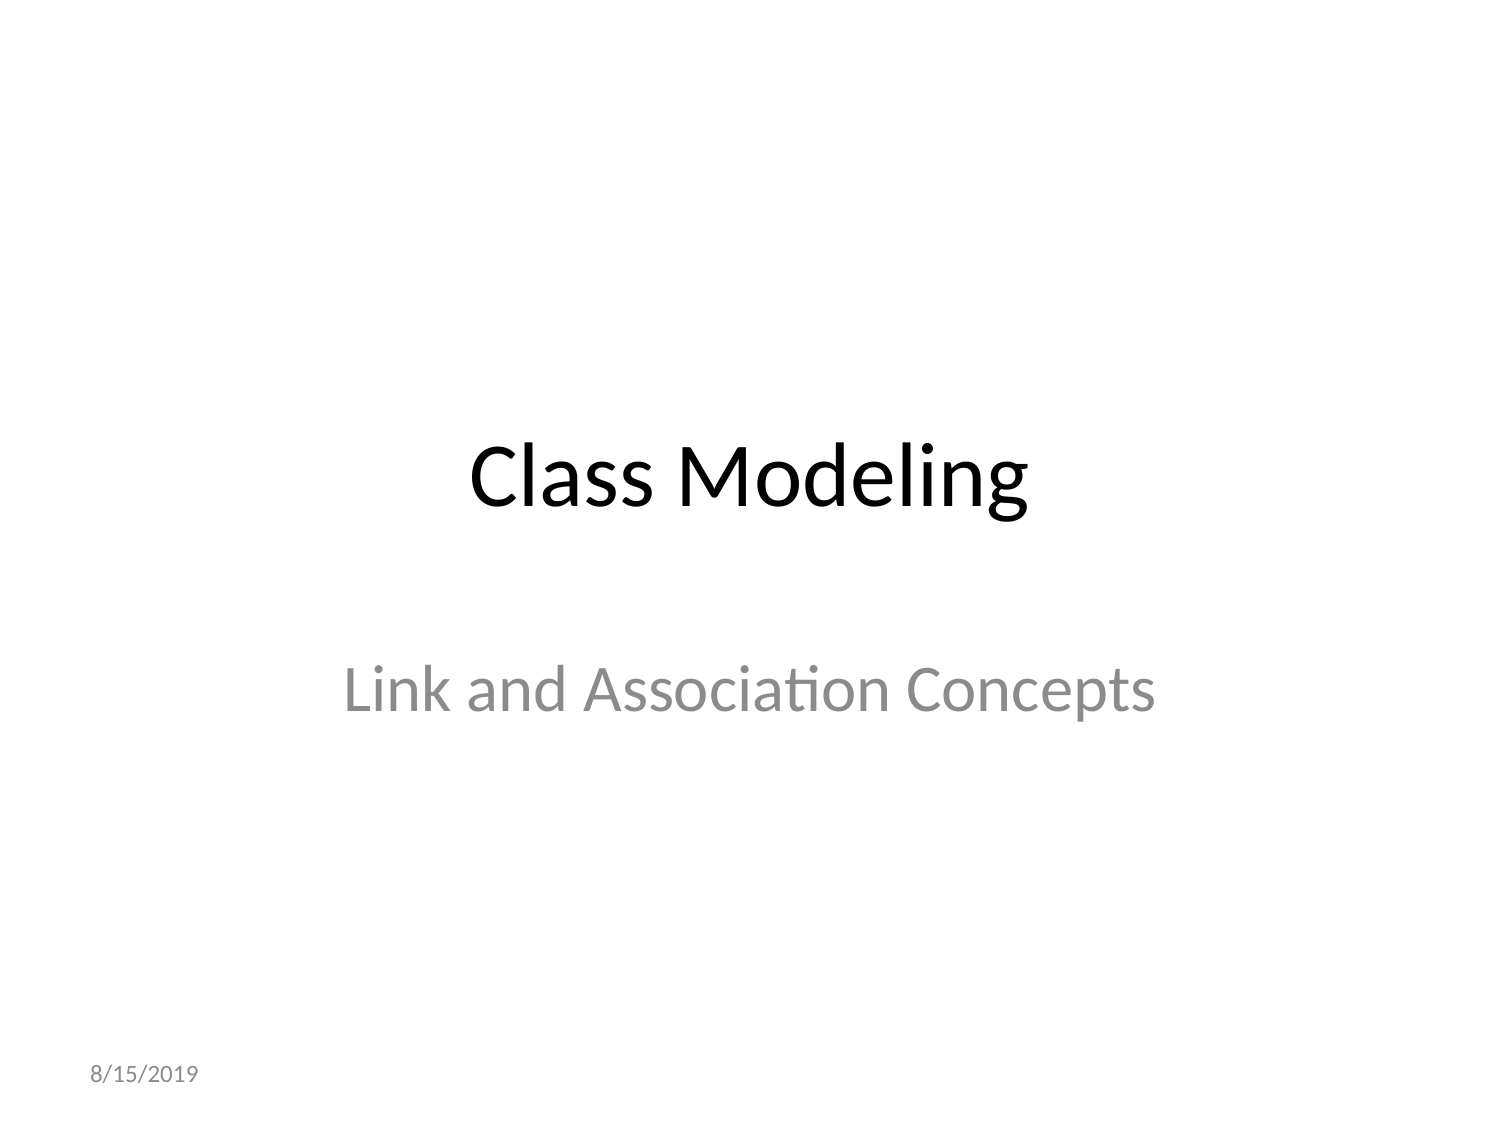

# Class Modeling
Link and Association Concepts
8/15/2019